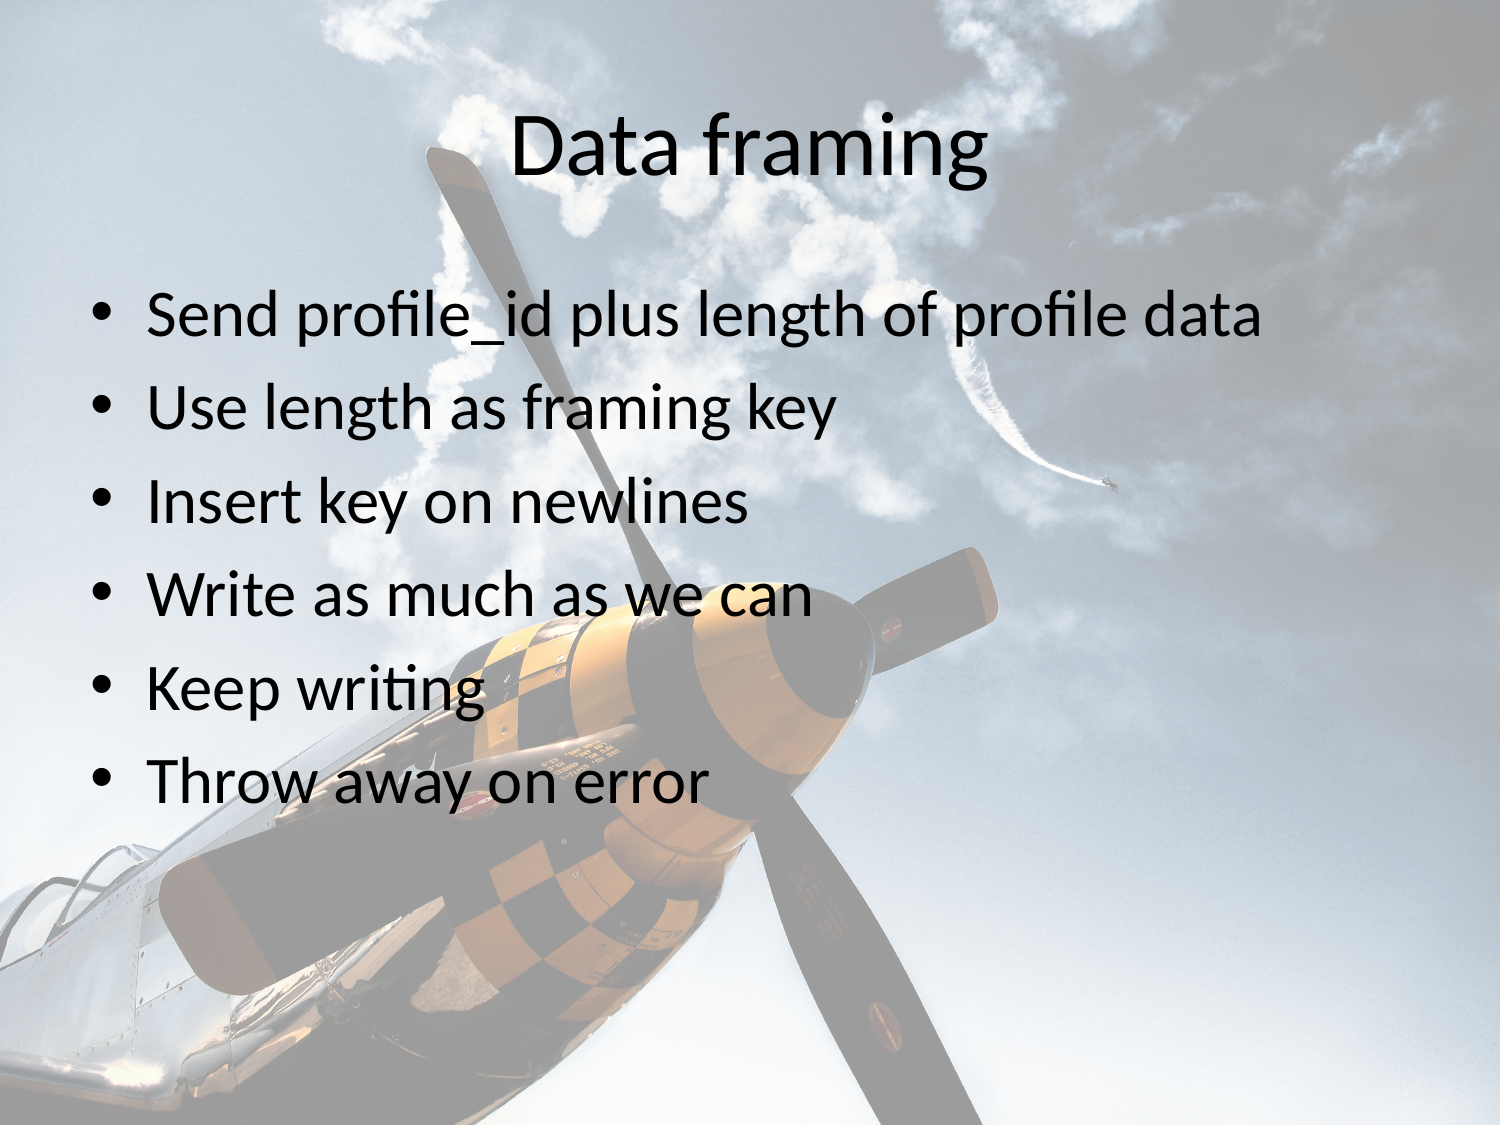

# Data framing
Send profile_id plus length of profile data
Use length as framing key
Insert key on newlines
Write as much as we can
Keep writing
Throw away on error